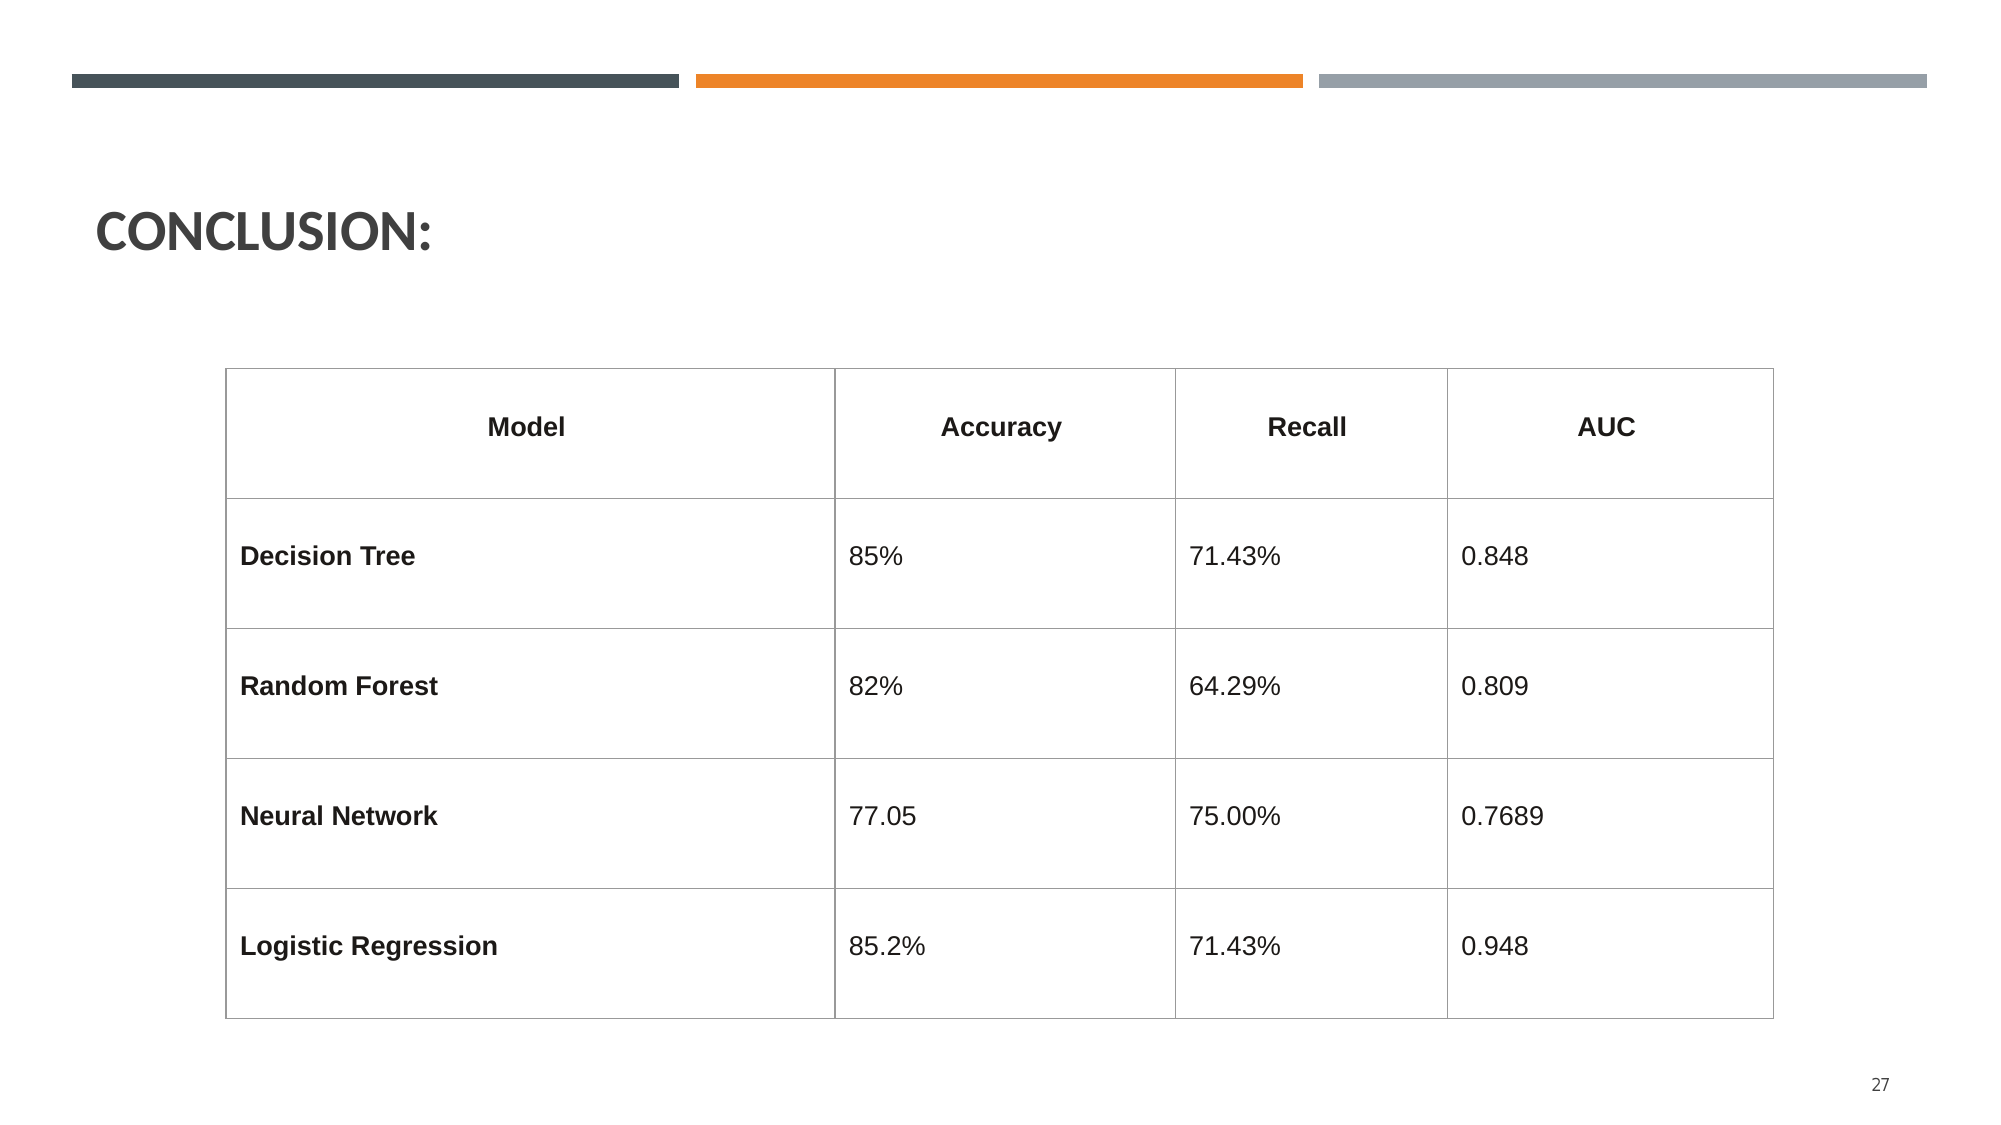

Conclusion:
| Model | Accuracy | Recall | AUC |
| --- | --- | --- | --- |
| Decision Tree | 85% | 71.43% | 0.848 |
| Random Forest | 82% | 64.29% | 0.809 |
| Neural Network | 77.05 | 75.00% | 0.7689 |
| Logistic Regression | 85.2% | 71.43% | 0.948 |
27